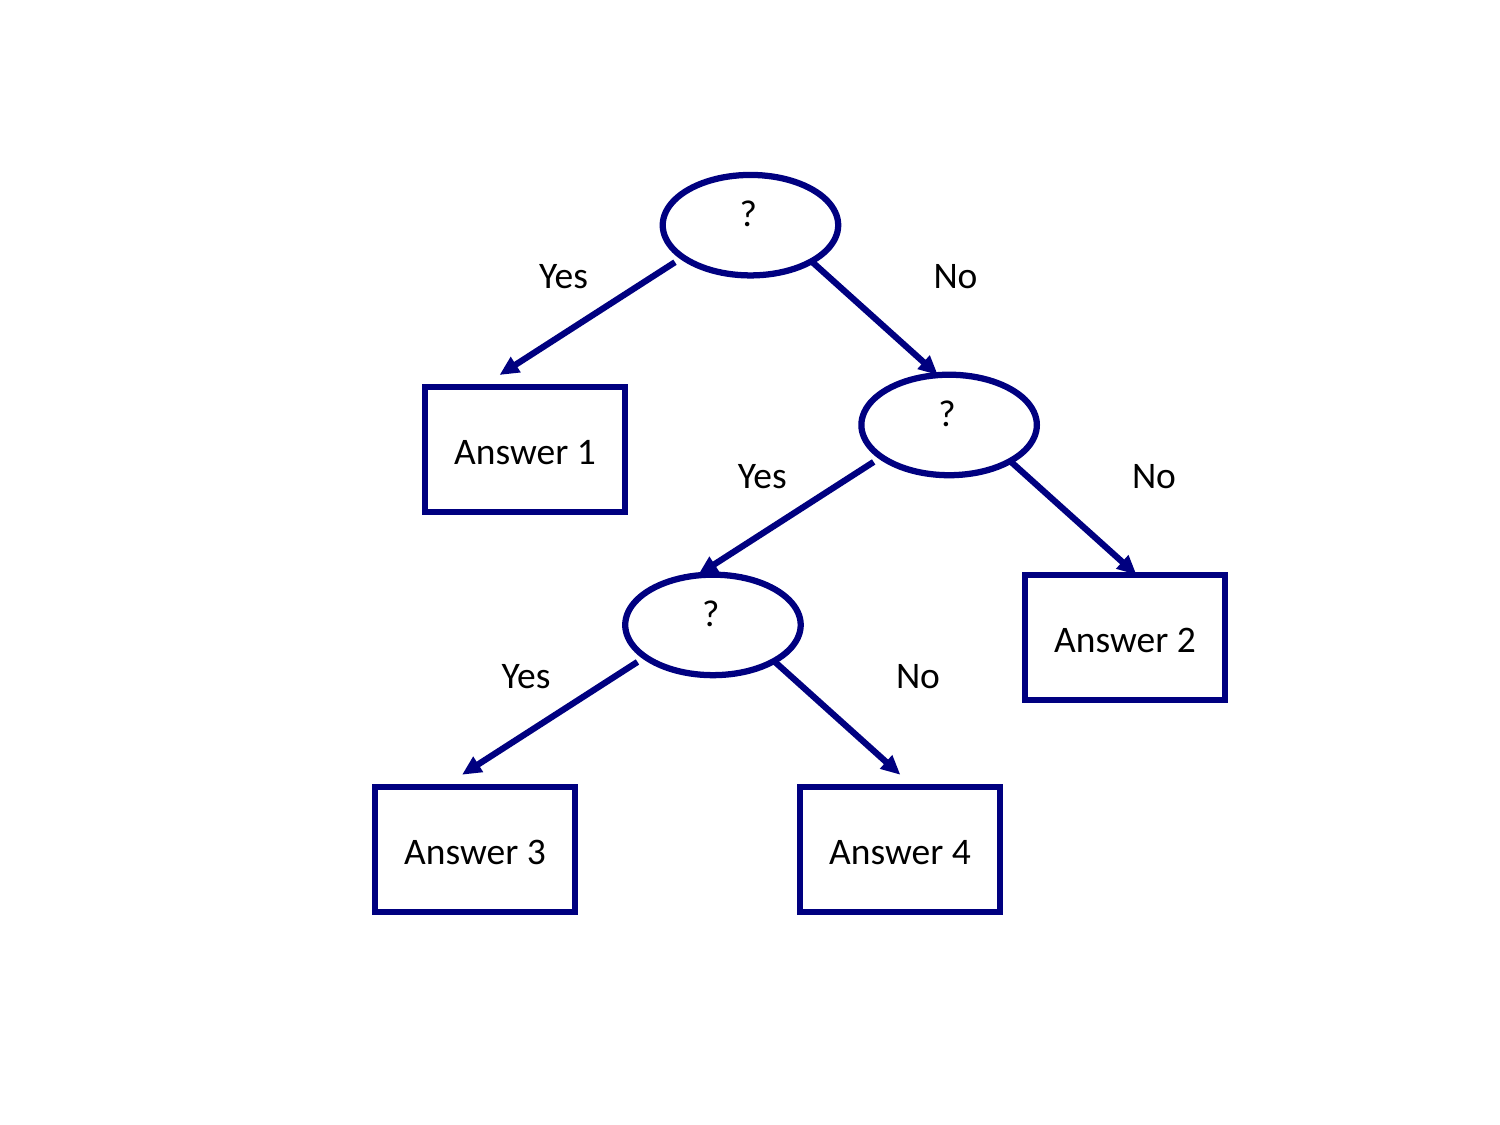

?
Yes
No

?
Yes
No

Answer 1

?
Yes
No

Answer 2
Answer 3
Answer 4